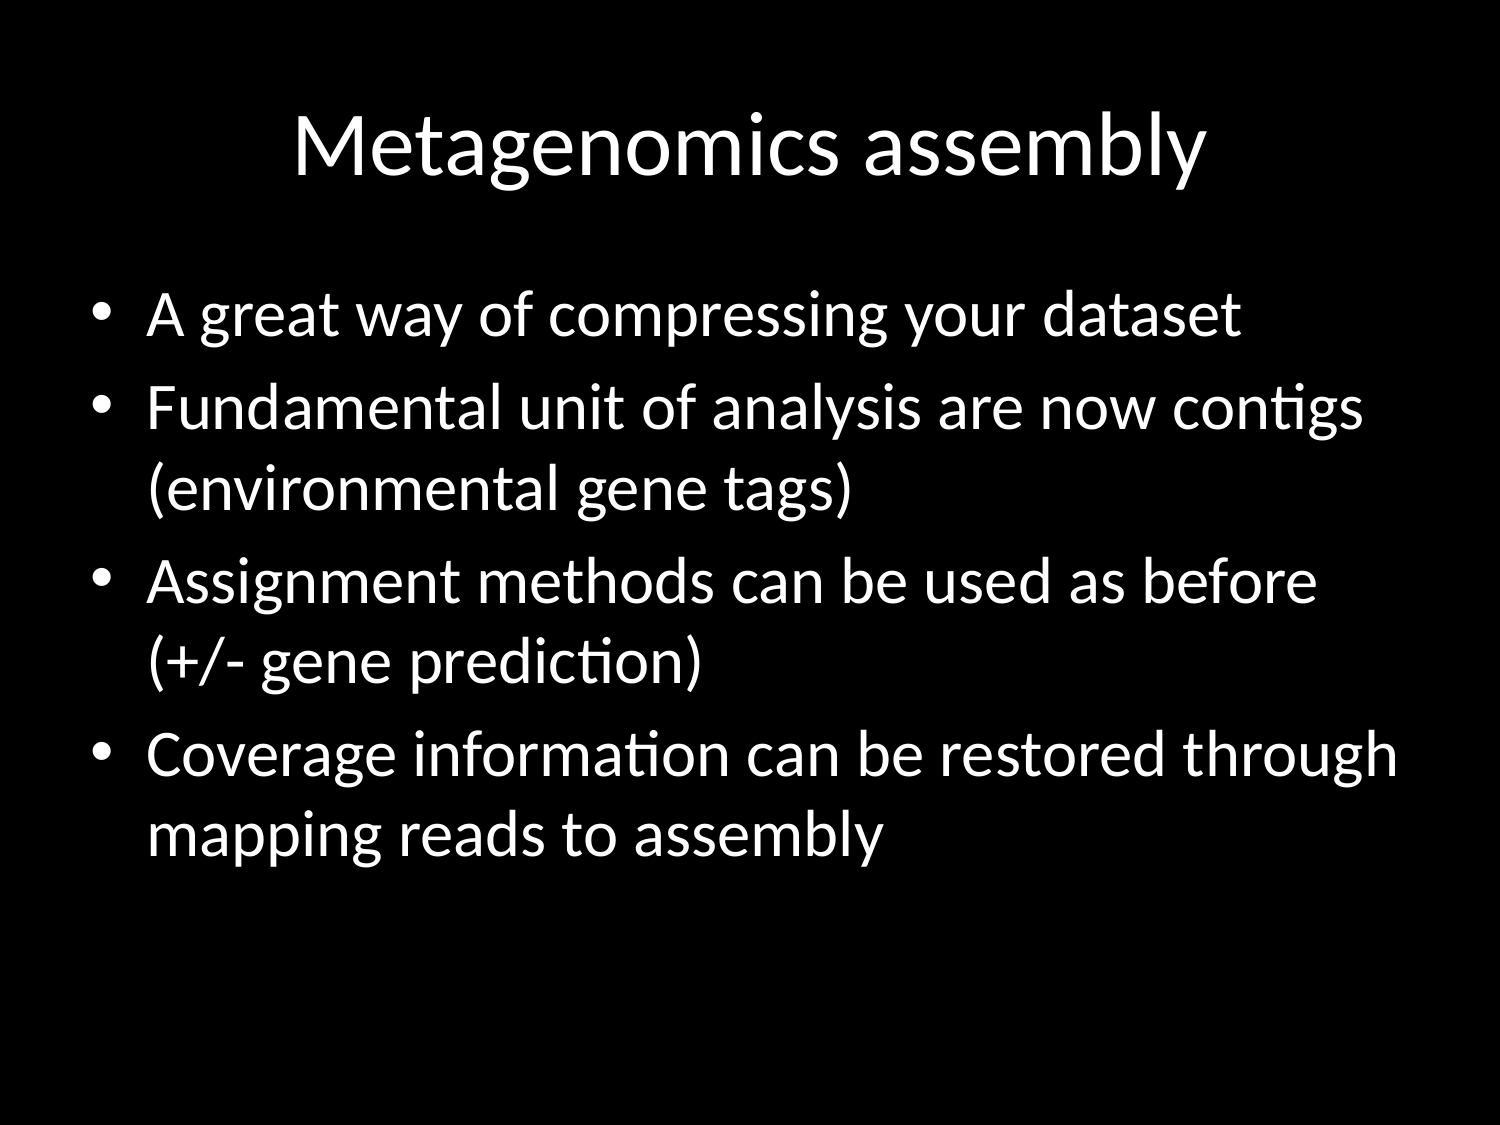

# Metagenomics assembly
A great way of compressing your dataset
Fundamental unit of analysis are now contigs (environmental gene tags)
Assignment methods can be used as before (+/- gene prediction)
Coverage information can be restored through mapping reads to assembly